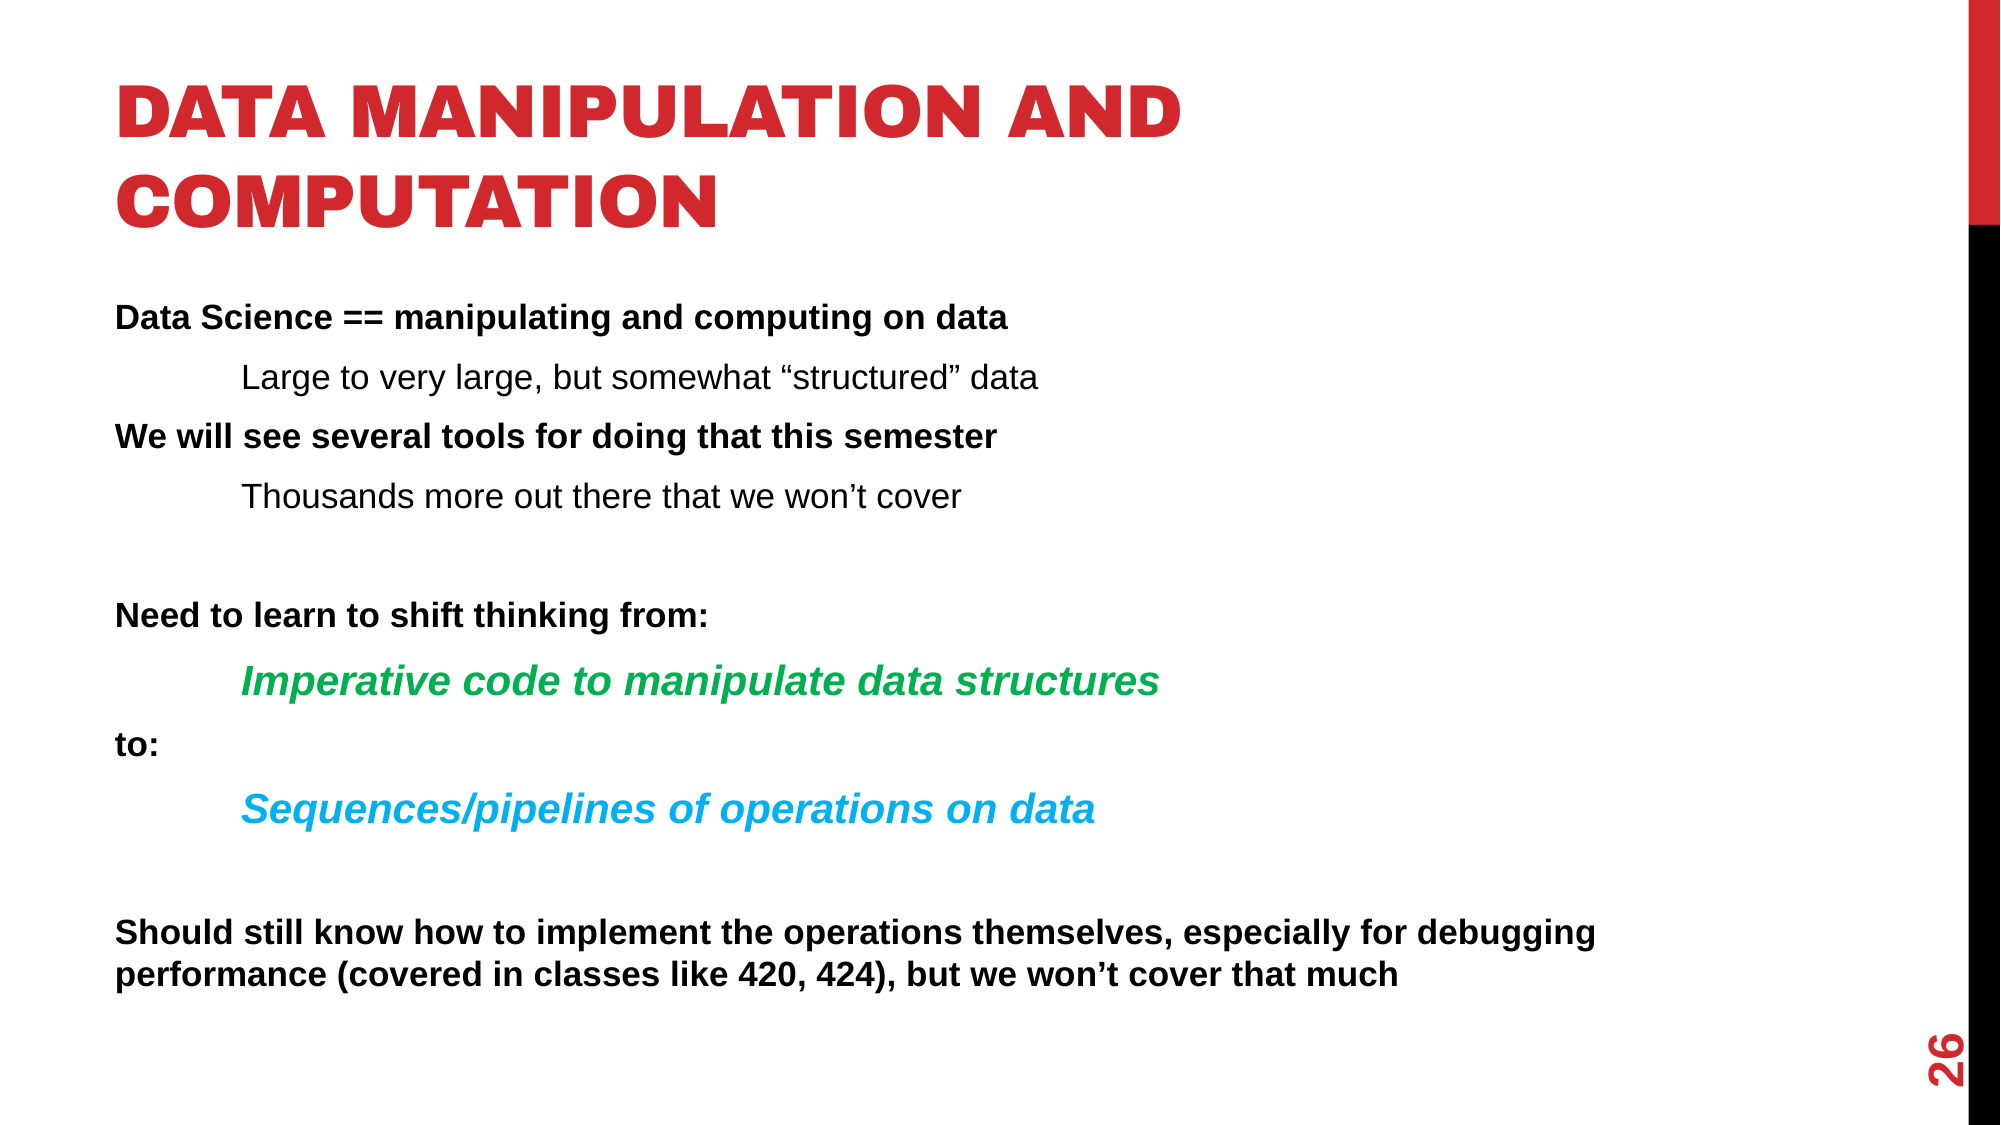

# Data Manipulation and Computation
Data Science == manipulating and computing on data
	Large to very large, but somewhat “structured” data
We will see several tools for doing that this semester
	Thousands more out there that we won’t cover

Need to learn to shift thinking from:
	Imperative code to manipulate data structures
to:
	Sequences/pipelines of operations on data

Should still know how to implement the operations themselves, especially for debugging performance (covered in classes like 420, 424), but we won’t cover that much

26